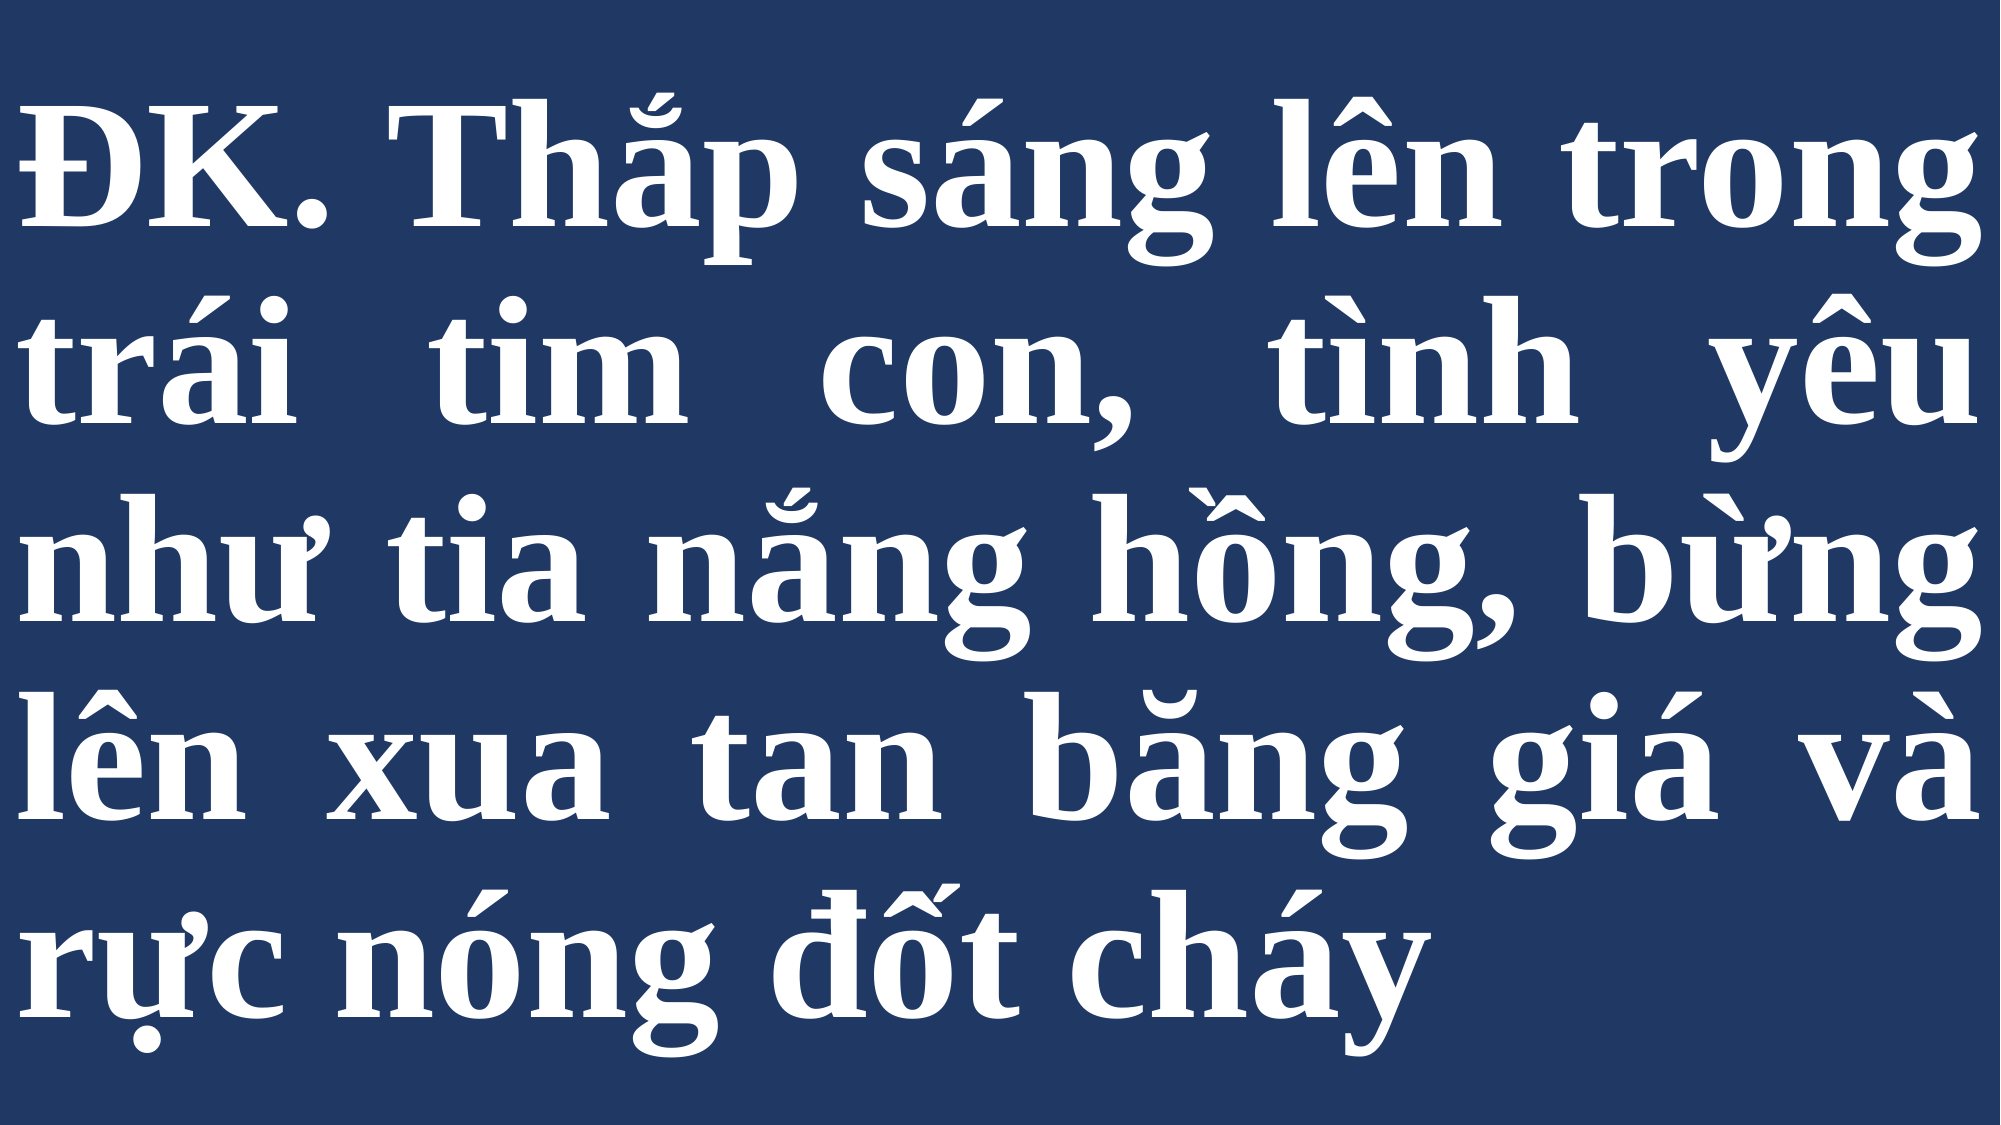

# ÐK. Thắp sáng lên trong trái tim con, tình yêu như tia nắng hồng, bừng lên xua tan băng giá và rực nóng đốt cháy